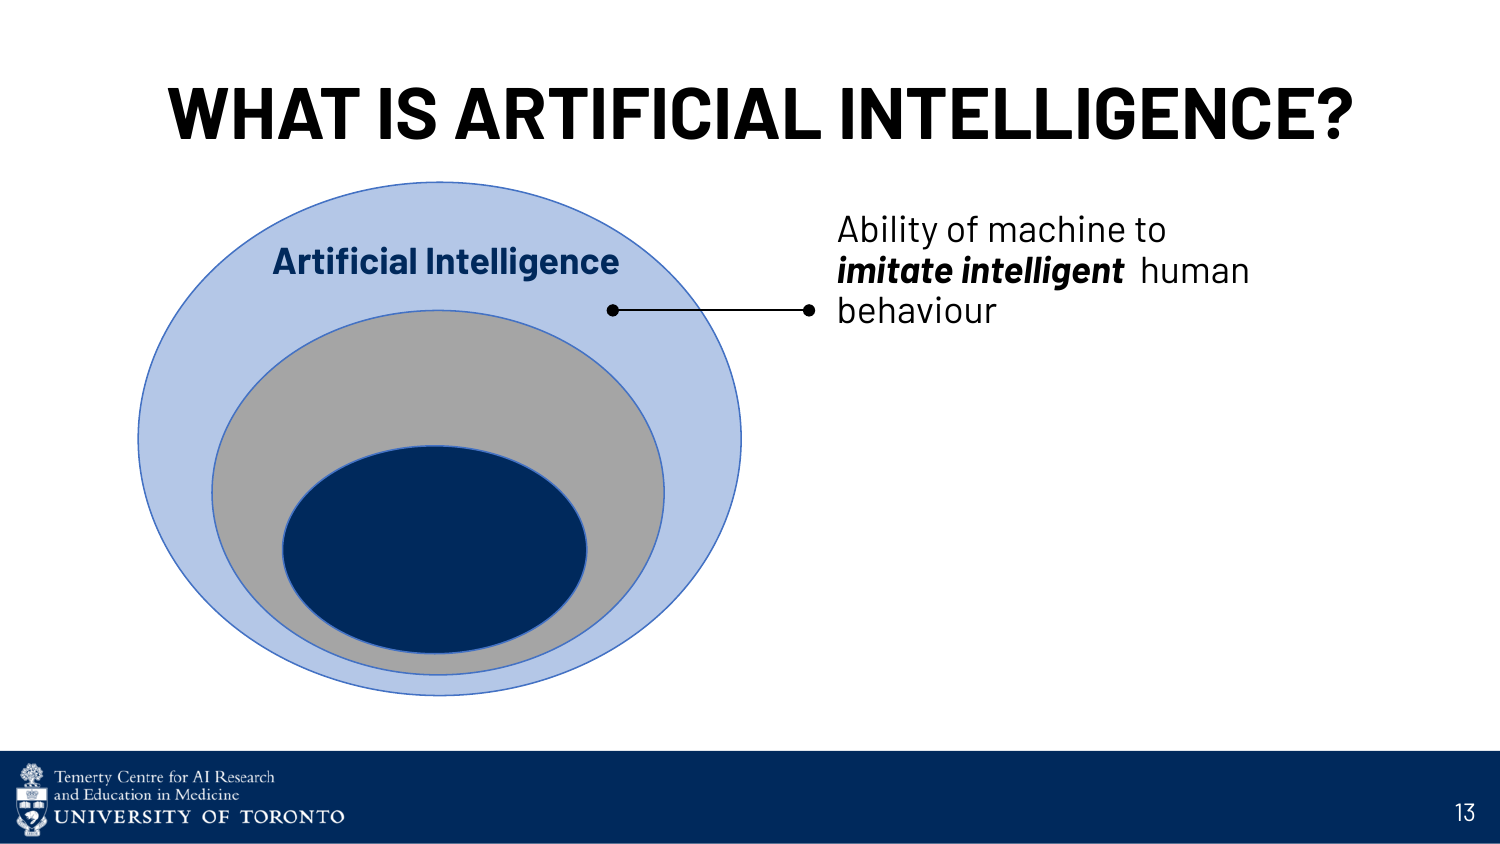

# WHAT IS ARTIFICIAL INTELLIGENCE?

Ability of machine to imitate intelligent  human behaviour

Artificial Intelligence

13